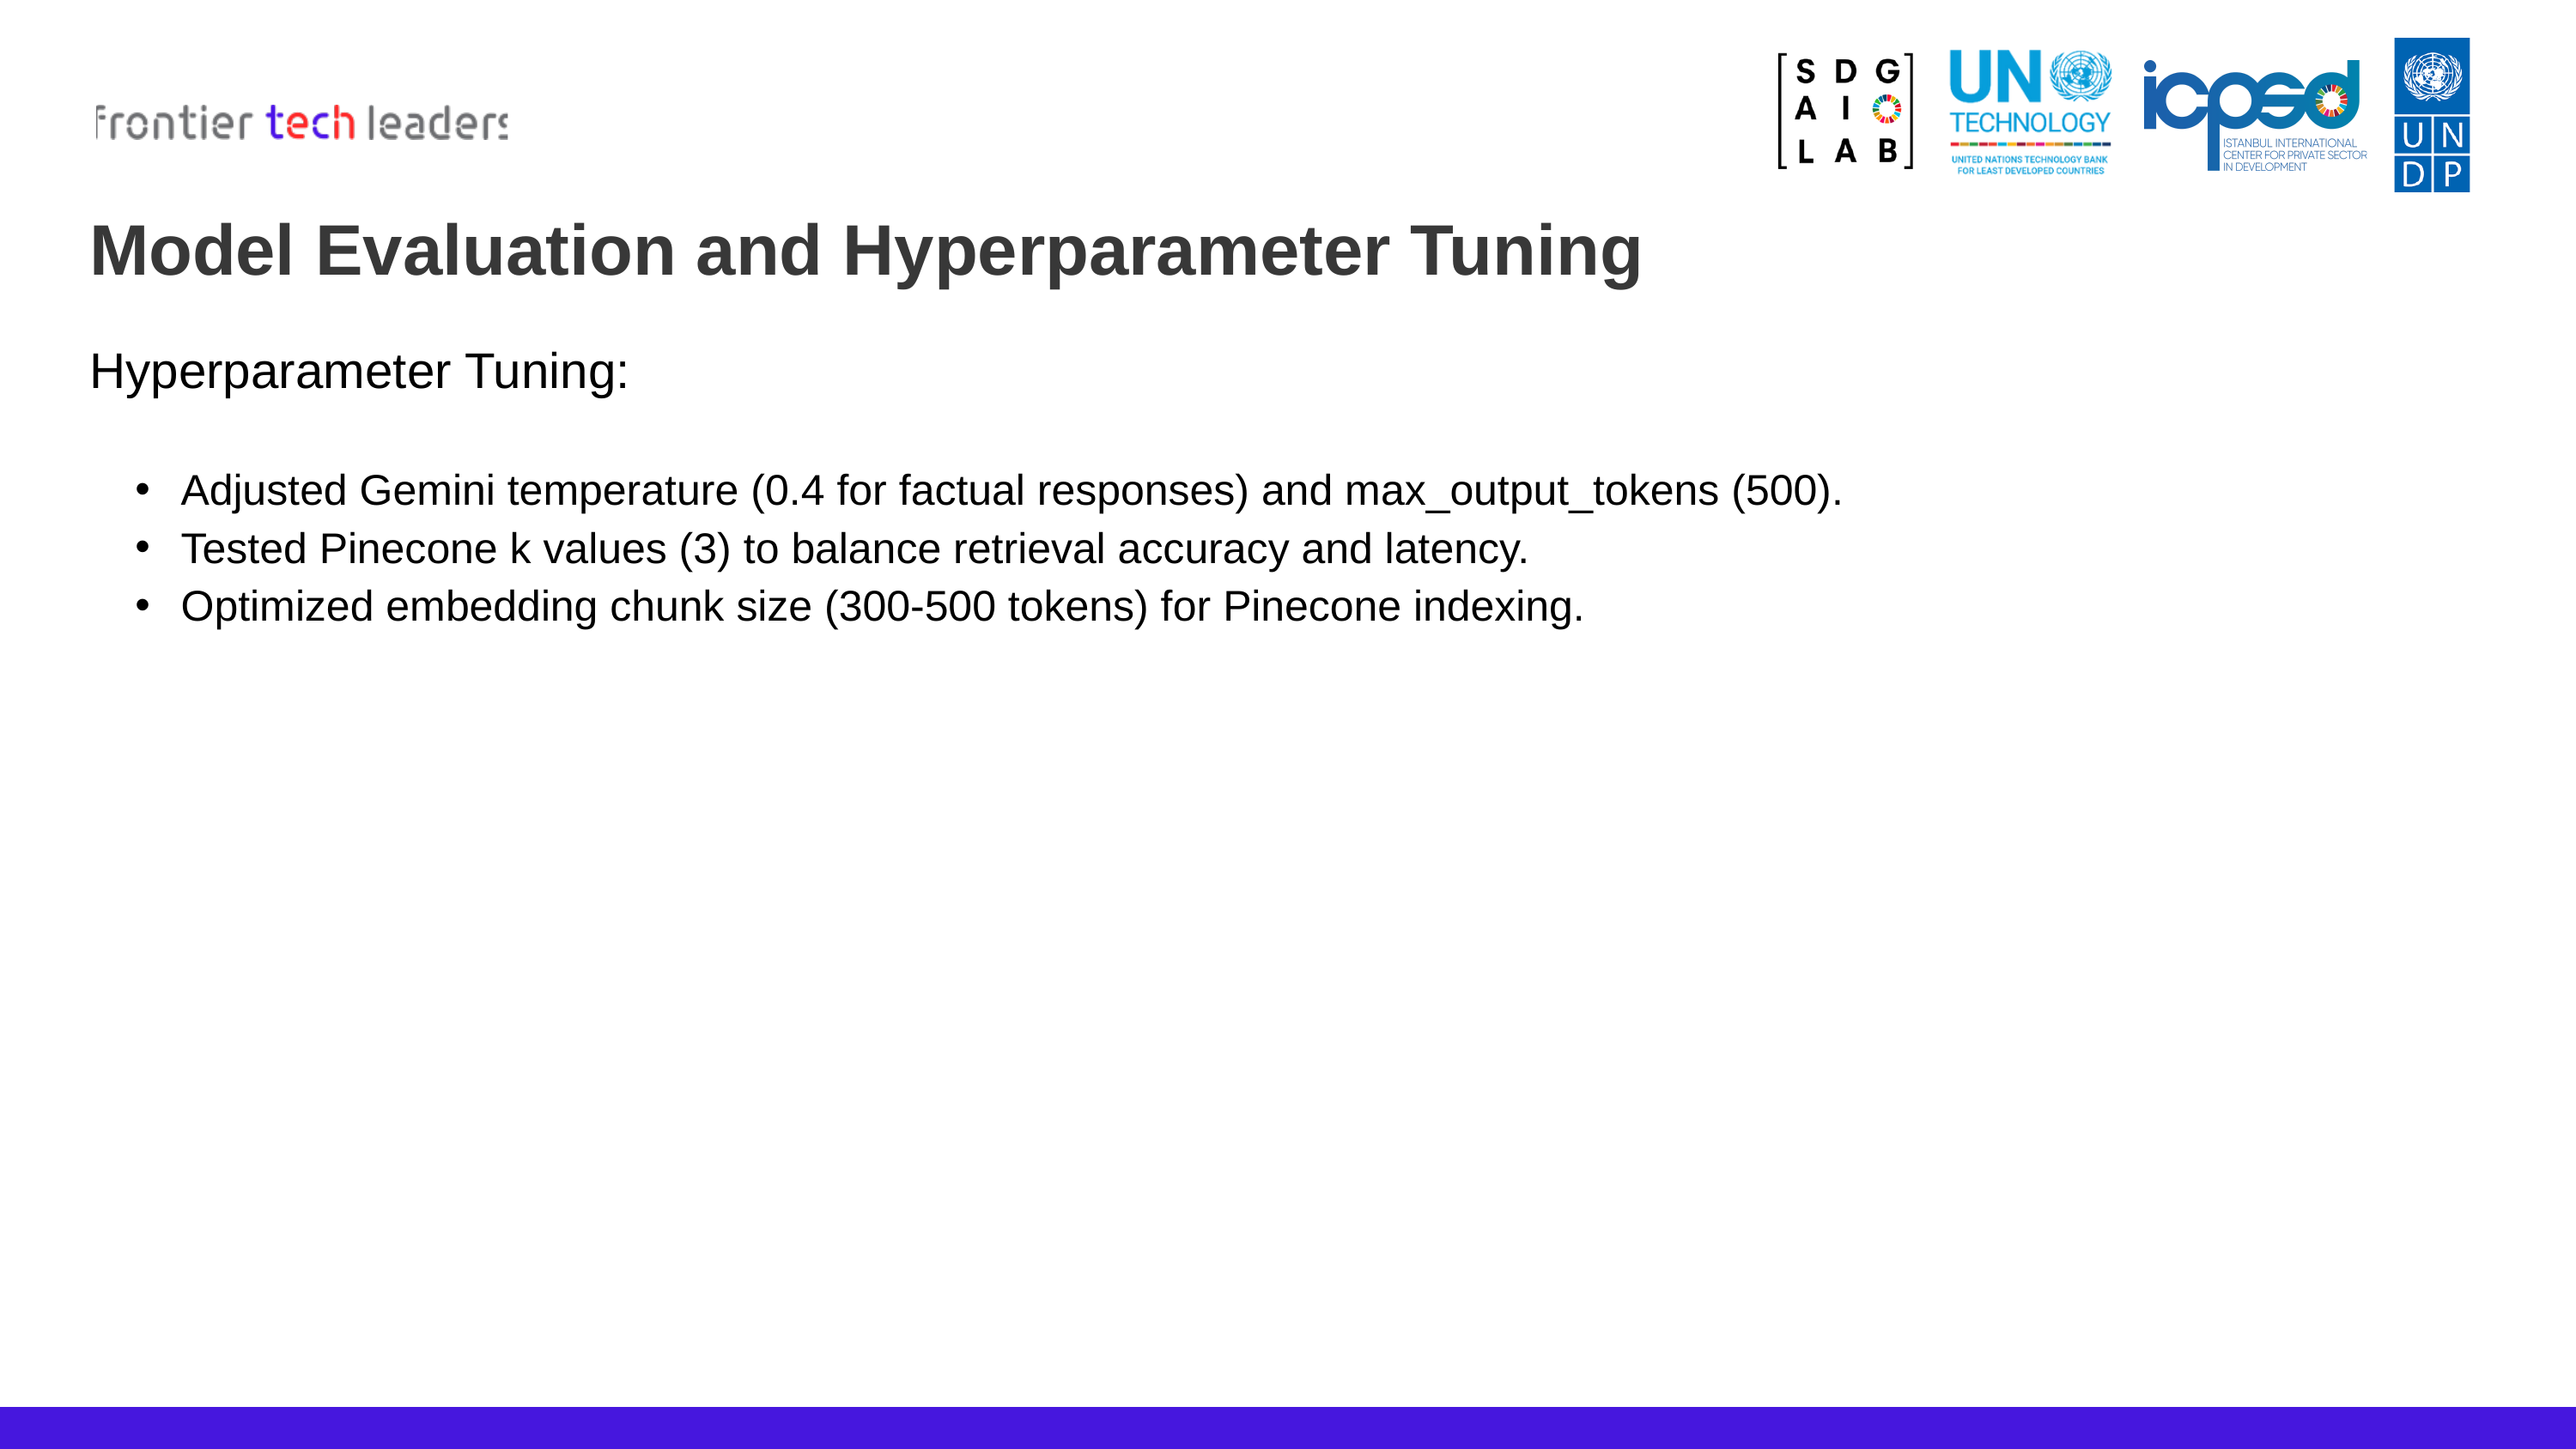

Model Evaluation and Hyperparameter Tuning
Hyperparameter Tuning:

Adjusted Gemini temperature (0.4 for factual responses) and max_output_tokens (500).
Tested Pinecone k values (3) to balance retrieval accuracy and latency.
Optimized embedding chunk size (300-500 tokens) for Pinecone indexing.